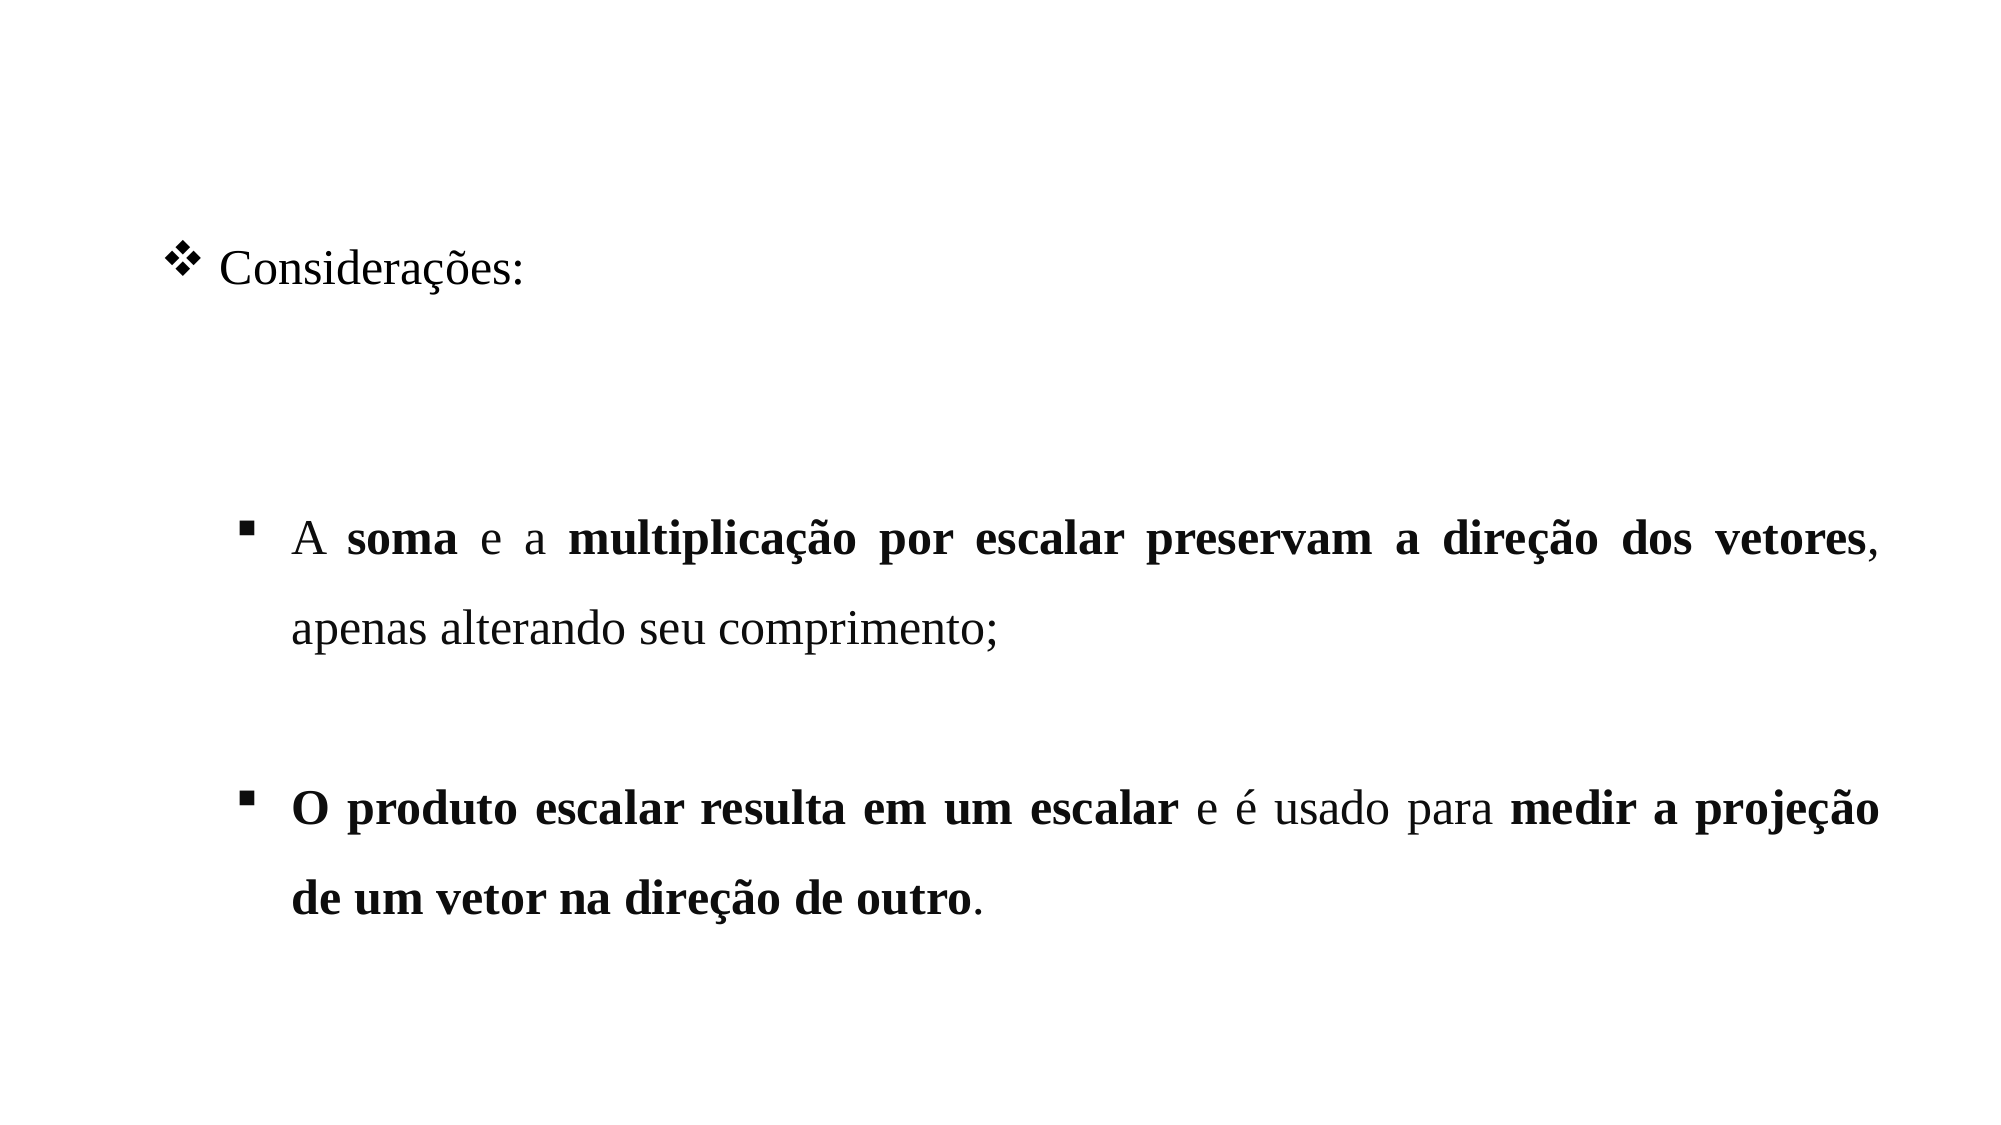

Considerações:

A soma e a multiplicação por escalar preservam a direção dos vetores, apenas alterando seu comprimento;

O produto escalar resulta em um escalar e é usado para medir a projeção de um vetor na direção de outro.